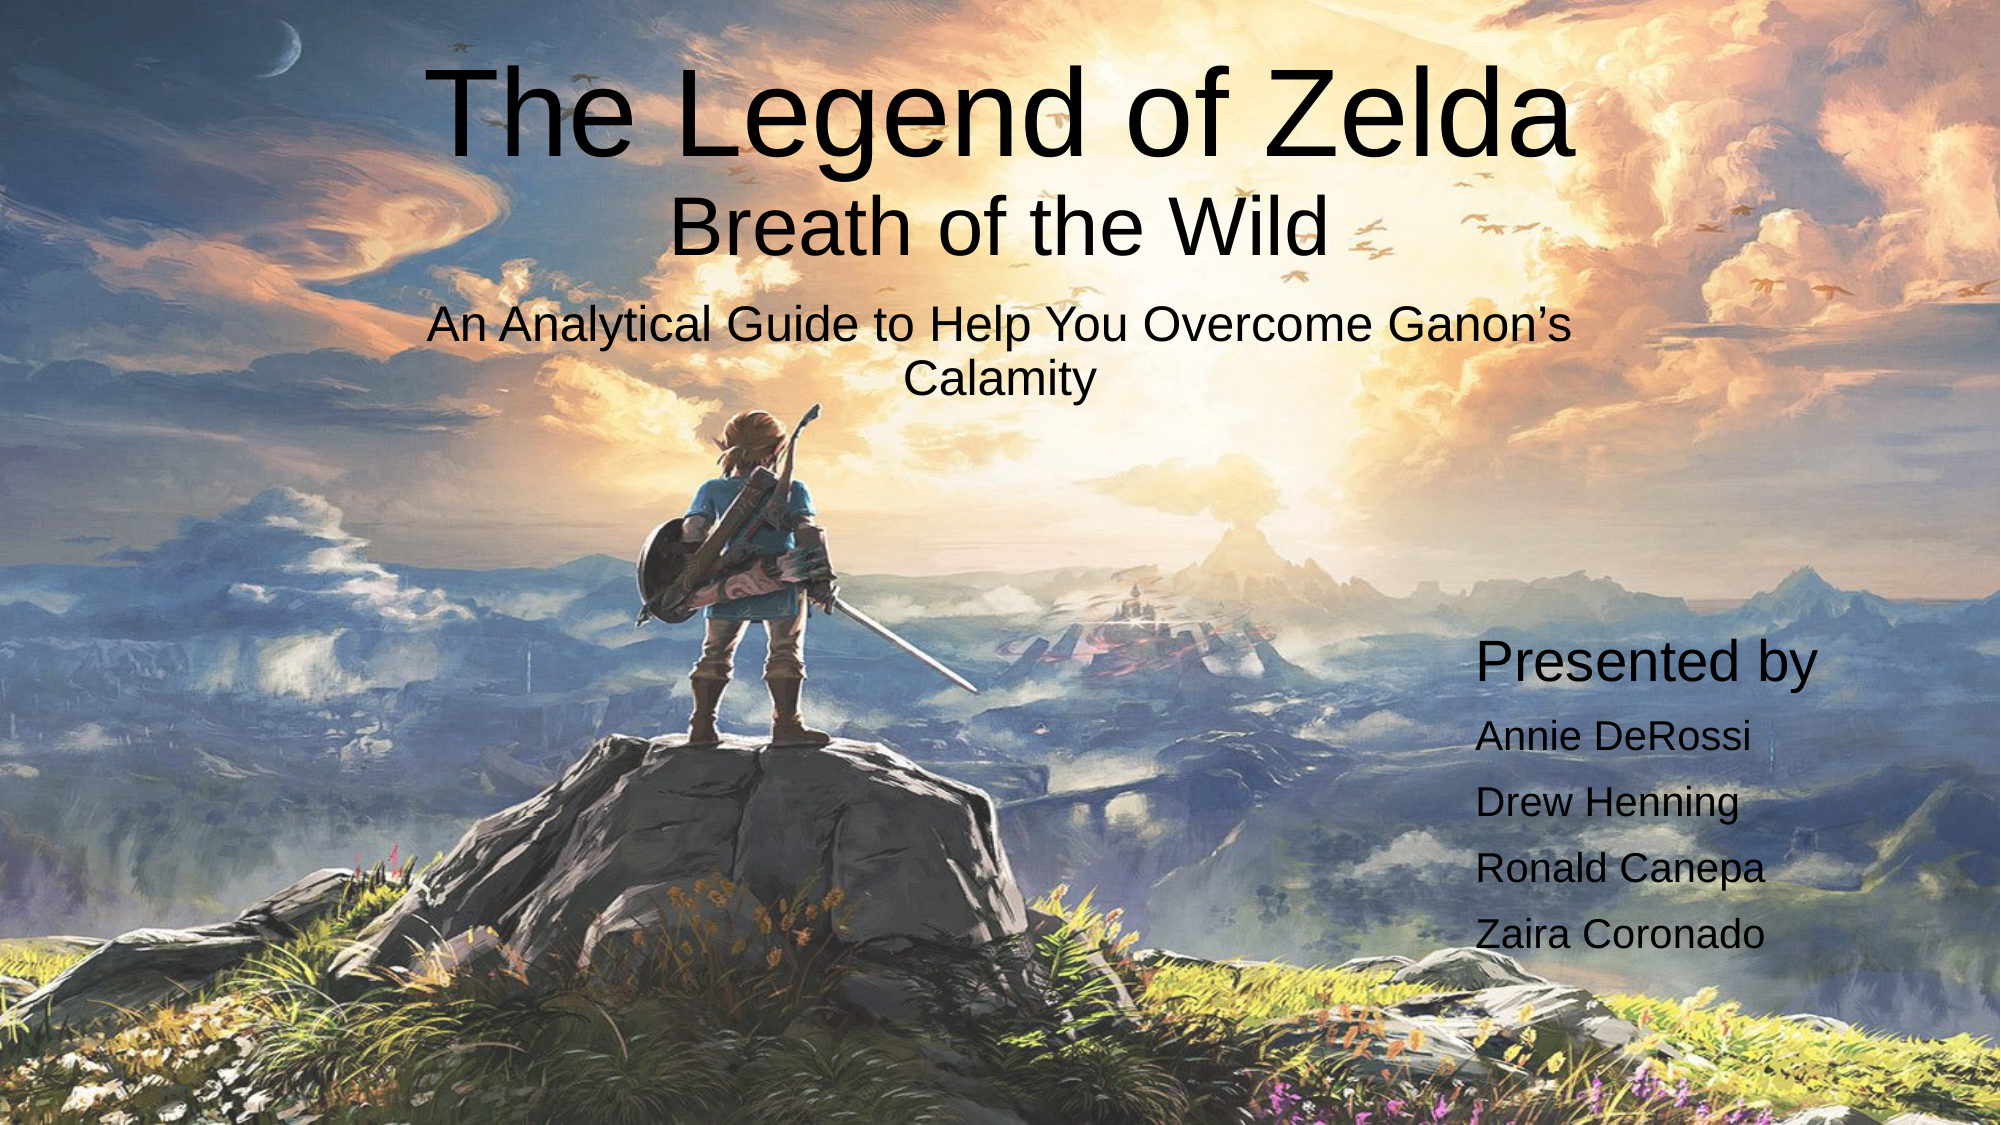

# The Legend of Zelda Breath of the Wild
An Analytical Guide to Help You Overcome Ganon’s Calamity
Presented by
Annie DeRossi
Drew Henning
Ronald Canepa
Zaira Coronado